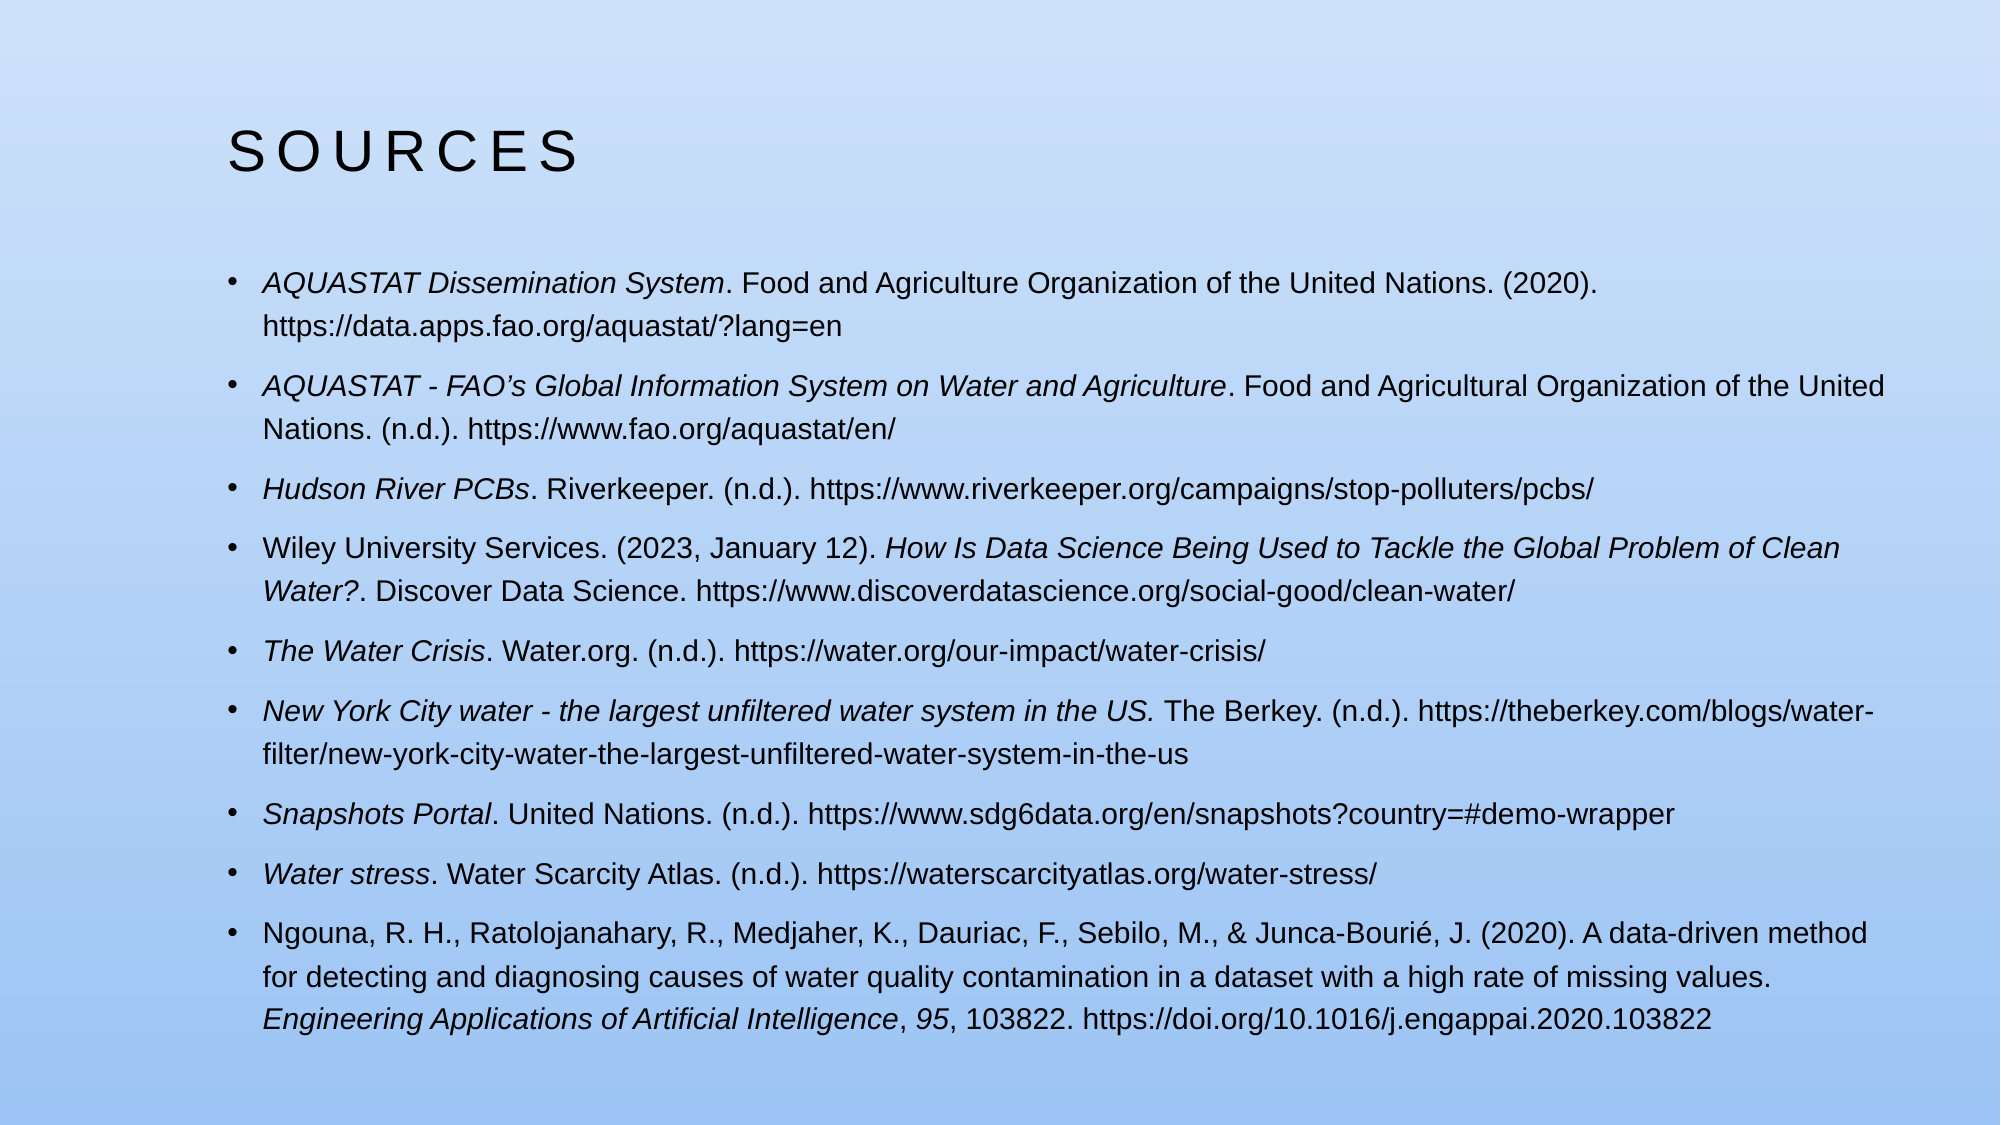

SOURCES
AQUASTAT Dissemination System. Food and Agriculture Organization of the United Nations. (2020). https://data.apps.fao.org/aquastat/?lang=en
AQUASTAT - FAO’s Global Information System on Water and Agriculture. Food and Agricultural Organization of the United Nations. (n.d.). https://www.fao.org/aquastat/en/
Hudson River PCBs. Riverkeeper. (n.d.). https://www.riverkeeper.org/campaigns/stop-polluters/pcbs/
Wiley University Services. (2023, January 12). How Is Data Science Being Used to Tackle the Global Problem of Clean Water?. Discover Data Science. https://www.discoverdatascience.org/social-good/clean-water/
The Water Crisis. Water.org. (n.d.). https://water.org/our-impact/water-crisis/
New York City water - the largest unfiltered water system in the US. The Berkey. (n.d.). https://theberkey.com/blogs/water-filter/new-york-city-water-the-largest-unfiltered-water-system-in-the-us
Snapshots Portal. United Nations. (n.d.). https://www.sdg6data.org/en/snapshots?country=#demo-wrapper
Water stress. Water Scarcity Atlas. (n.d.). https://waterscarcityatlas.org/water-stress/
Ngouna, R. H., Ratolojanahary, R., Medjaher, K., Dauriac, F., Sebilo, M., & Junca-Bourié, J. (2020). A data-driven method for detecting and diagnosing causes of water quality contamination in a dataset with a high rate of missing values. Engineering Applications of Artificial Intelligence, 95, 103822. https://doi.org/10.1016/j.engappai.2020.103822